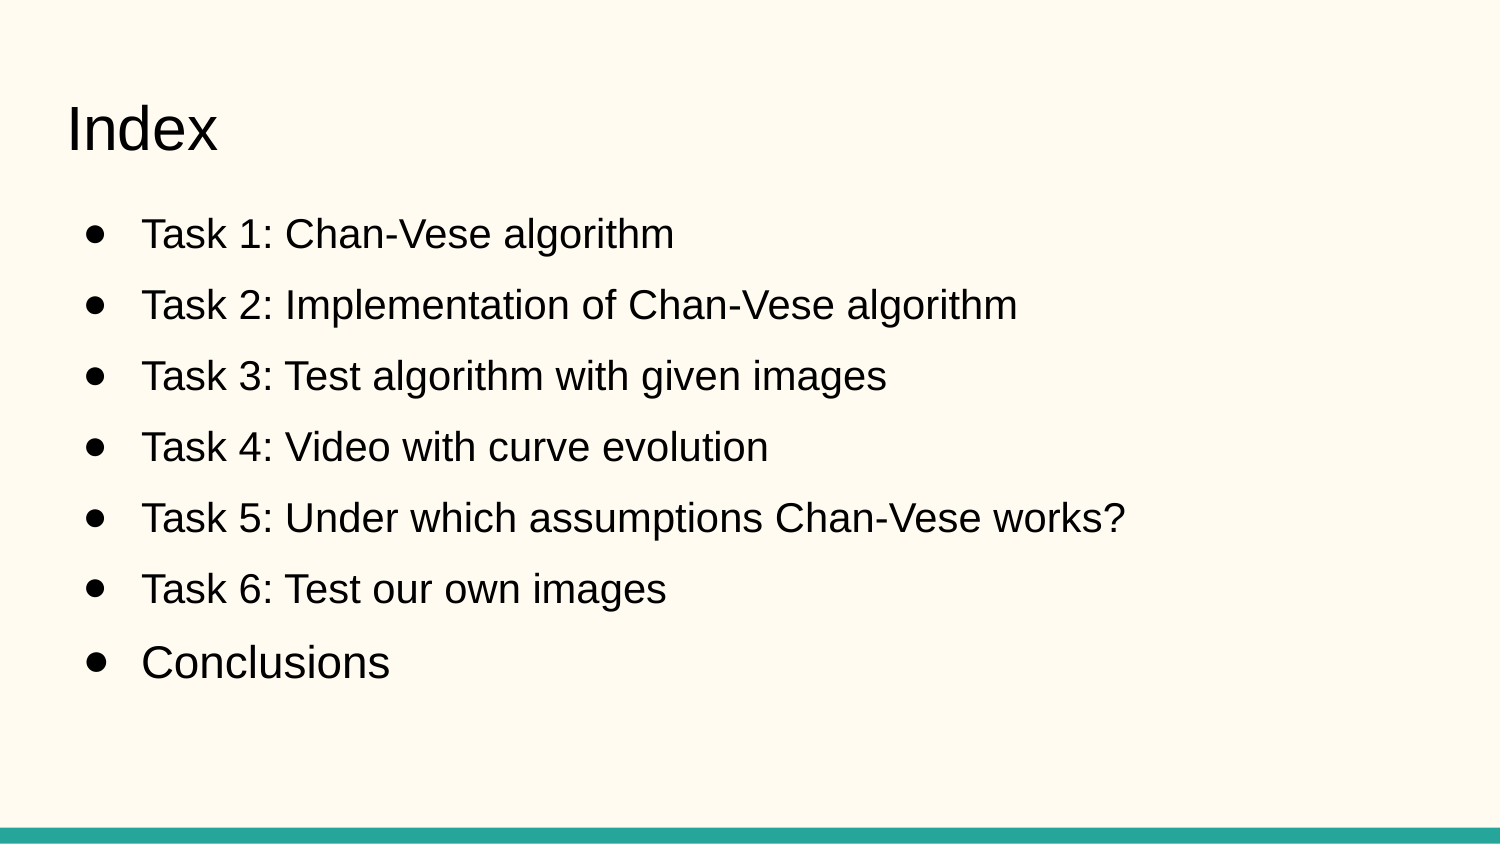

# Index
Task 1: Chan-Vese algorithm
Task 2: Implementation of Chan-Vese algorithm
Task 3: Test algorithm with given images
Task 4: Video with curve evolution
Task 5: Under which assumptions Chan-Vese works?
Task 6: Test our own images
Conclusions